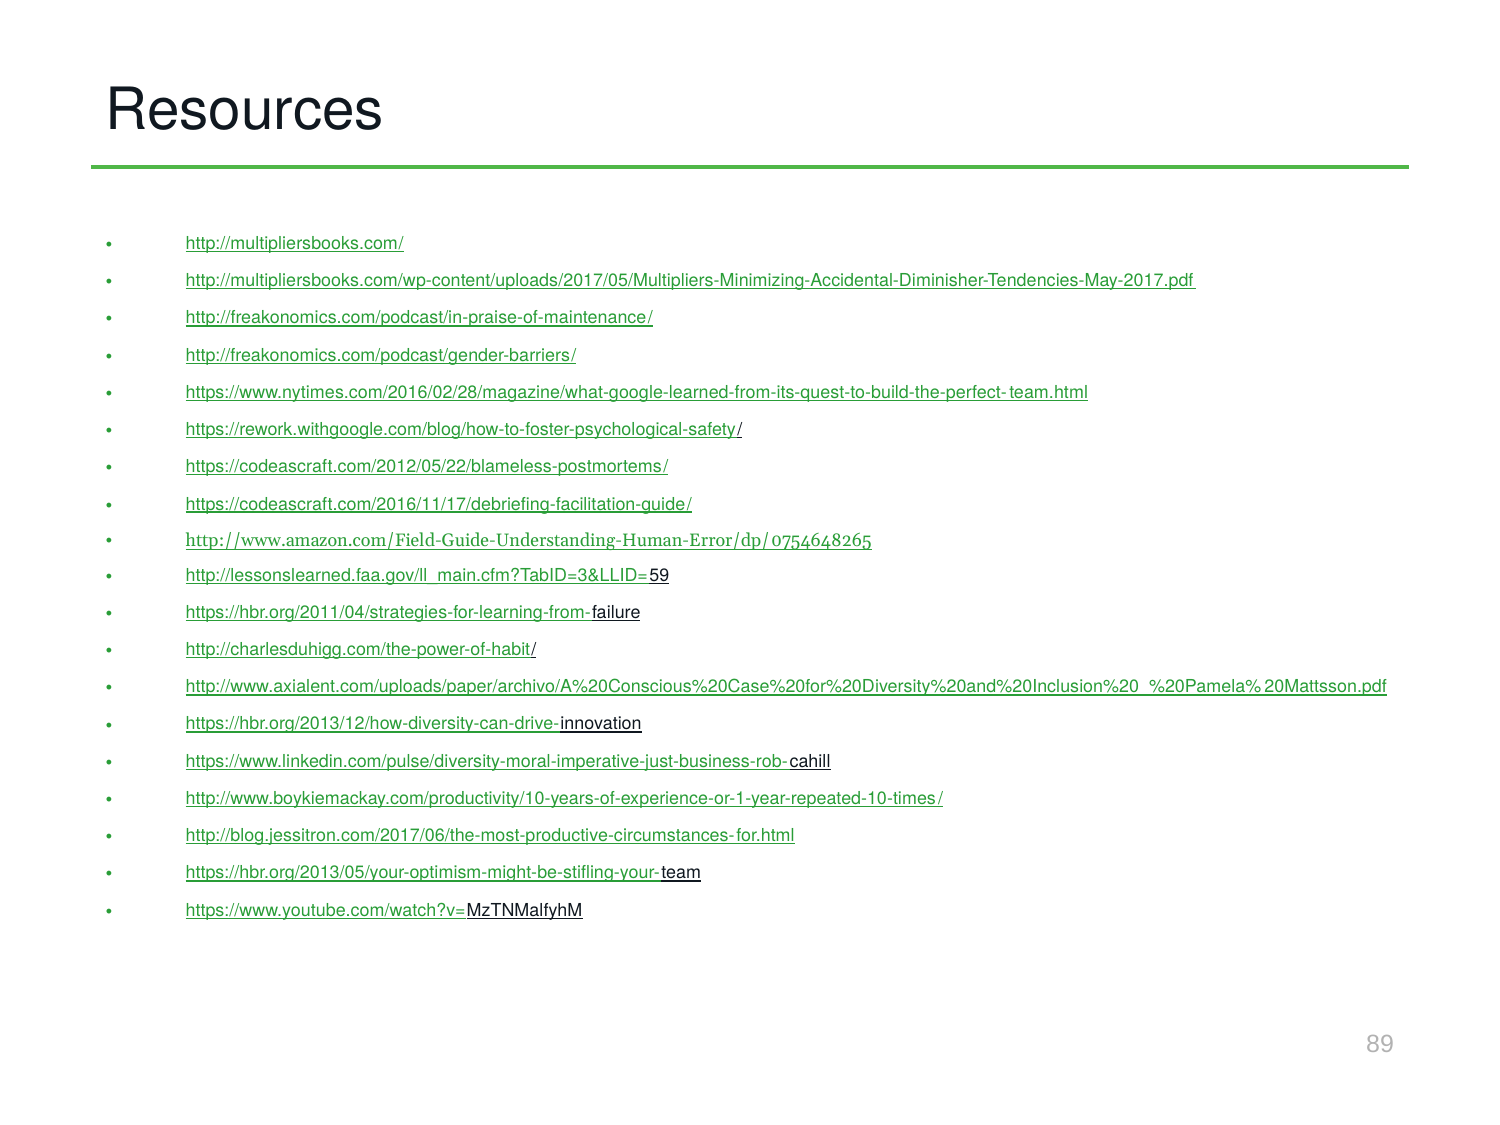

# Resources
http://multipliersbooks.com/
http://multipliersbooks.com/wp-content/uploads/2017/05/Multipliers-Minimizing-Accidental-Diminisher-Tendencies-May-2017.pdf
http://freakonomics.com/podcast/in-praise-of-maintenance/
http://freakonomics.com/podcast/gender-barriers/
https://www.nytimes.com/2016/02/28/magazine/what-google-learned-from-its-quest-to-build-the-perfect-team.html
https://rework.withgoogle.com/blog/how-to-foster-psychological-safety/
https://codeascraft.com/2012/05/22/blameless-postmortems/
https://codeascraft.com/2016/11/17/debriefing-facilitation-guide/
http://www.amazon.com/Field-Guide-Understanding-Human-Error/dp/0754648265
http://lessonslearned.faa.gov/ll_main.cfm?TabID=3&LLID=59
https://hbr.org/2011/04/strategies-for-learning-from-failure
http://charlesduhigg.com/the-power-of-habit/
http://www.axialent.com/uploads/paper/archivo/A%20Conscious%20Case%20for%20Diversity%20and%20Inclusion%20_%20Pamela%20Mattsson.pdf
https://hbr.org/2013/12/how-diversity-can-drive-innovation
https://www.linkedin.com/pulse/diversity-moral-imperative-just-business-rob-cahill
http://www.boykiemackay.com/productivity/10-years-of-experience-or-1-year-repeated-10-times/
http://blog.jessitron.com/2017/06/the-most-productive-circumstances-for.html
https://hbr.org/2013/05/your-optimism-might-be-stifling-your-team
https://www.youtube.com/watch?v=MzTNMalfyhM

89